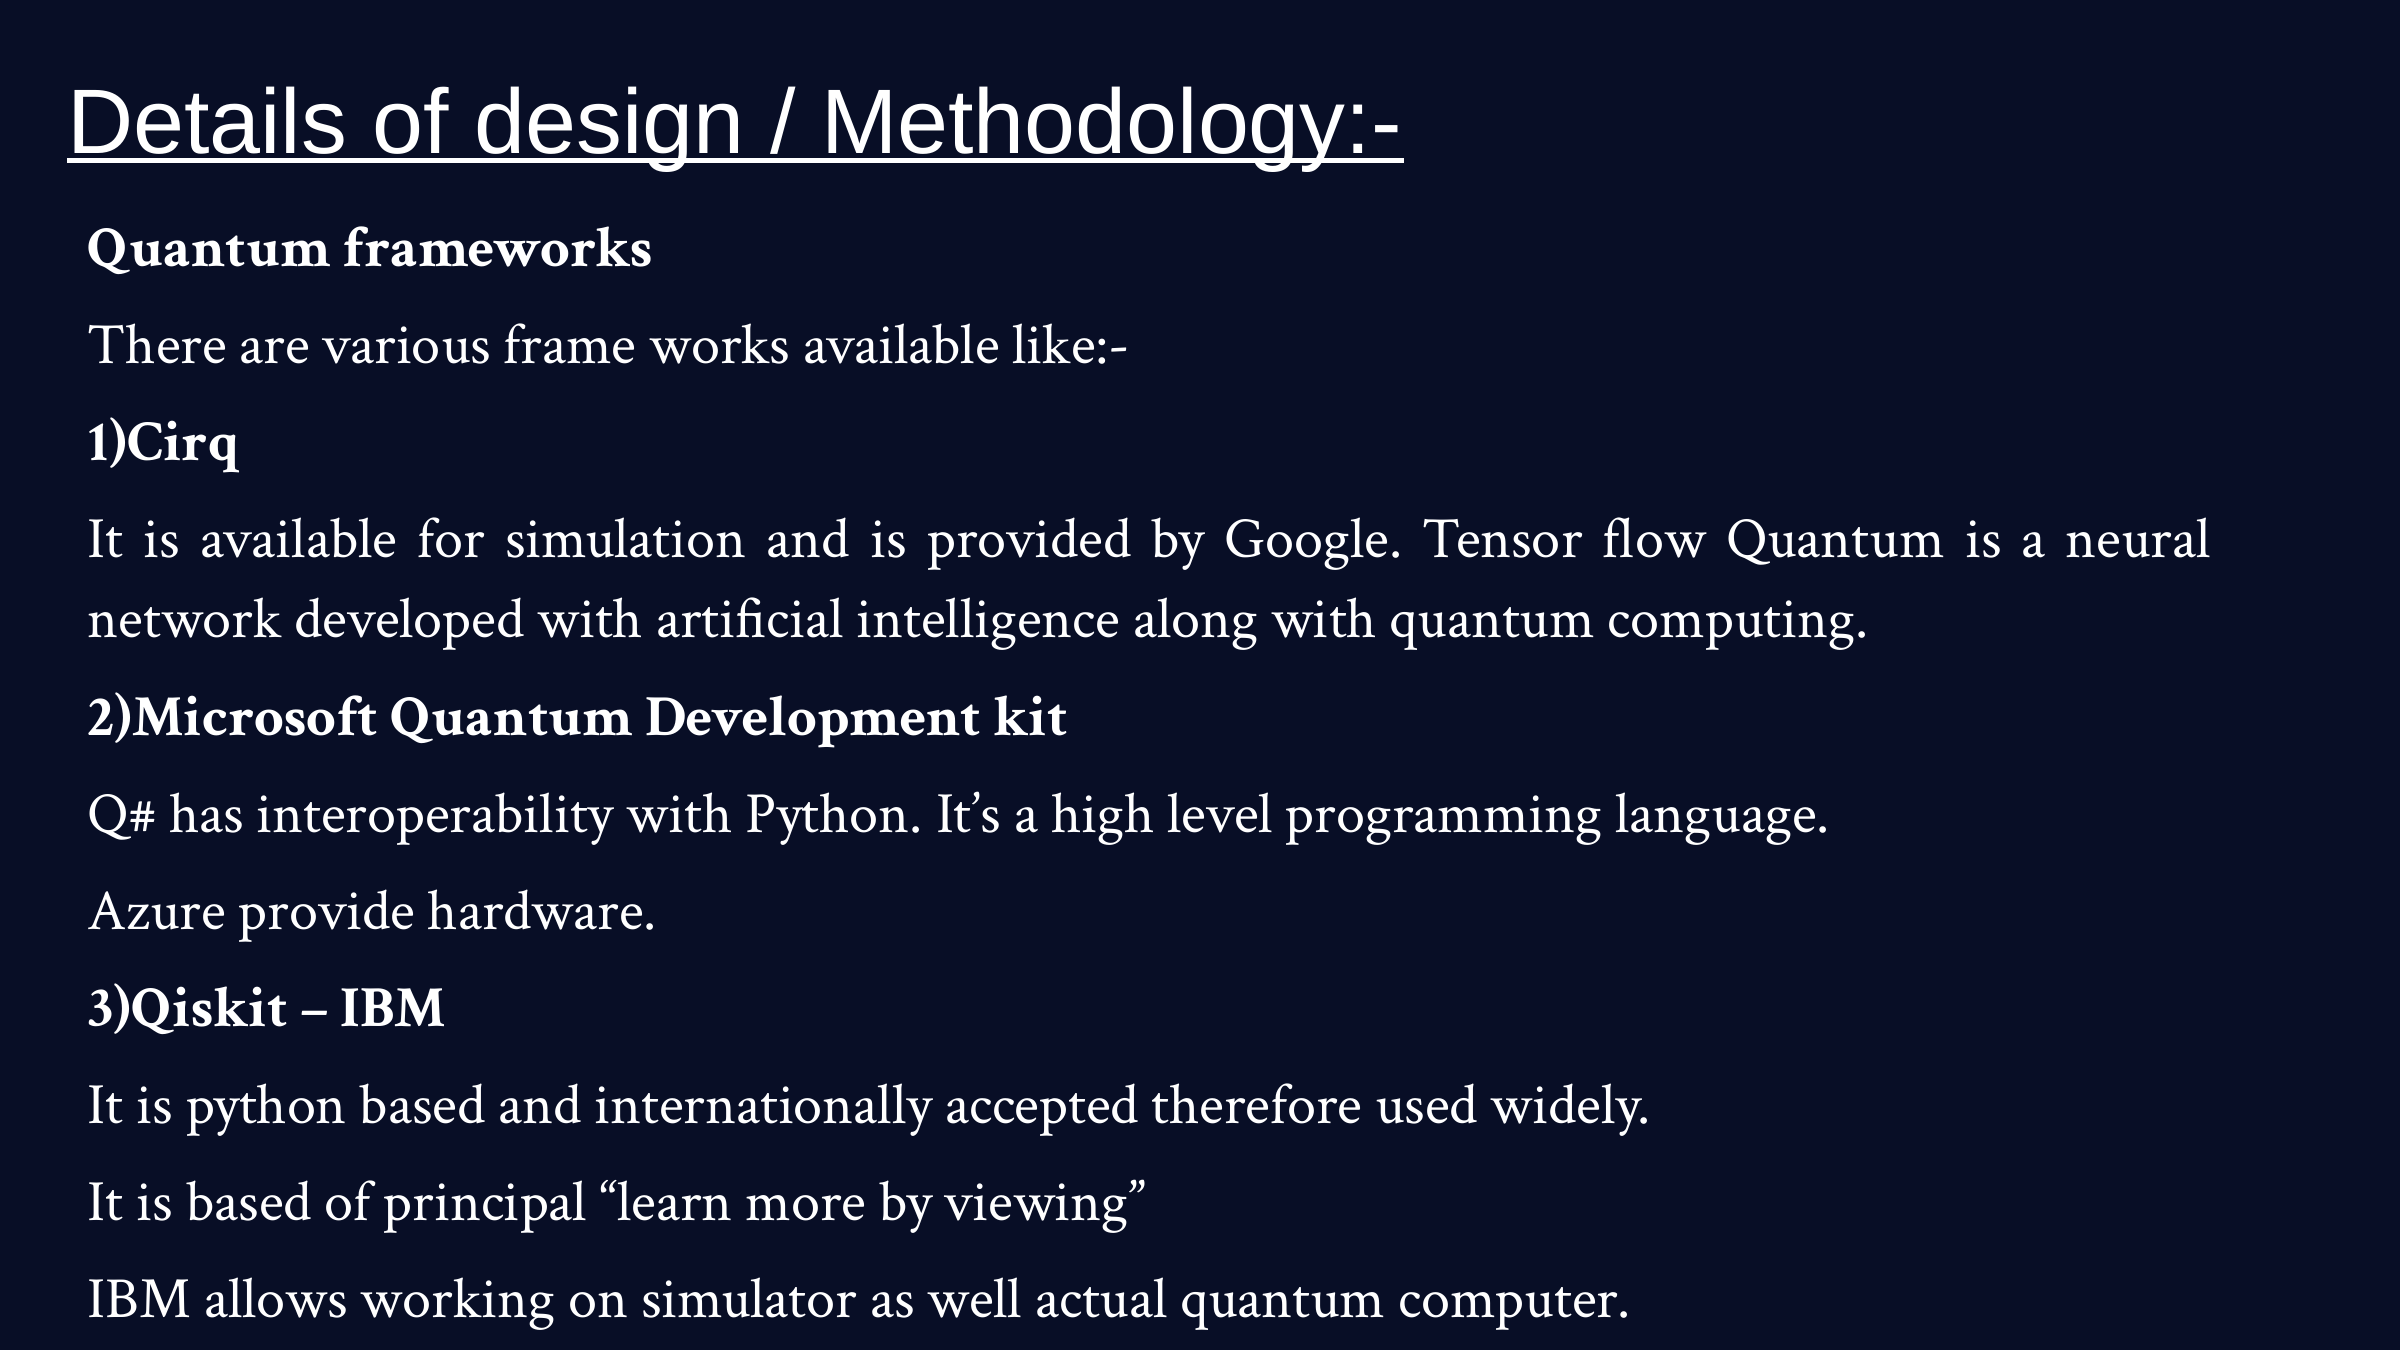

Details of design / Methodology:-

Quantum frameworks
There are various frame works available like:-
1)Cirq
It is available for simulation and is provided by Google. Tensor flow Quantum is a neural network developed with artificial intelligence along with quantum computing.
2)Microsoft Quantum Development kit
Q# has interoperability with Python. It’s a high level programming language.
Azure provide hardware.
3)Qiskit – IBM
It is python based and internationally accepted therefore used widely.
It is based of principal “learn more by viewing”
IBM allows working on simulator as well actual quantum computer.